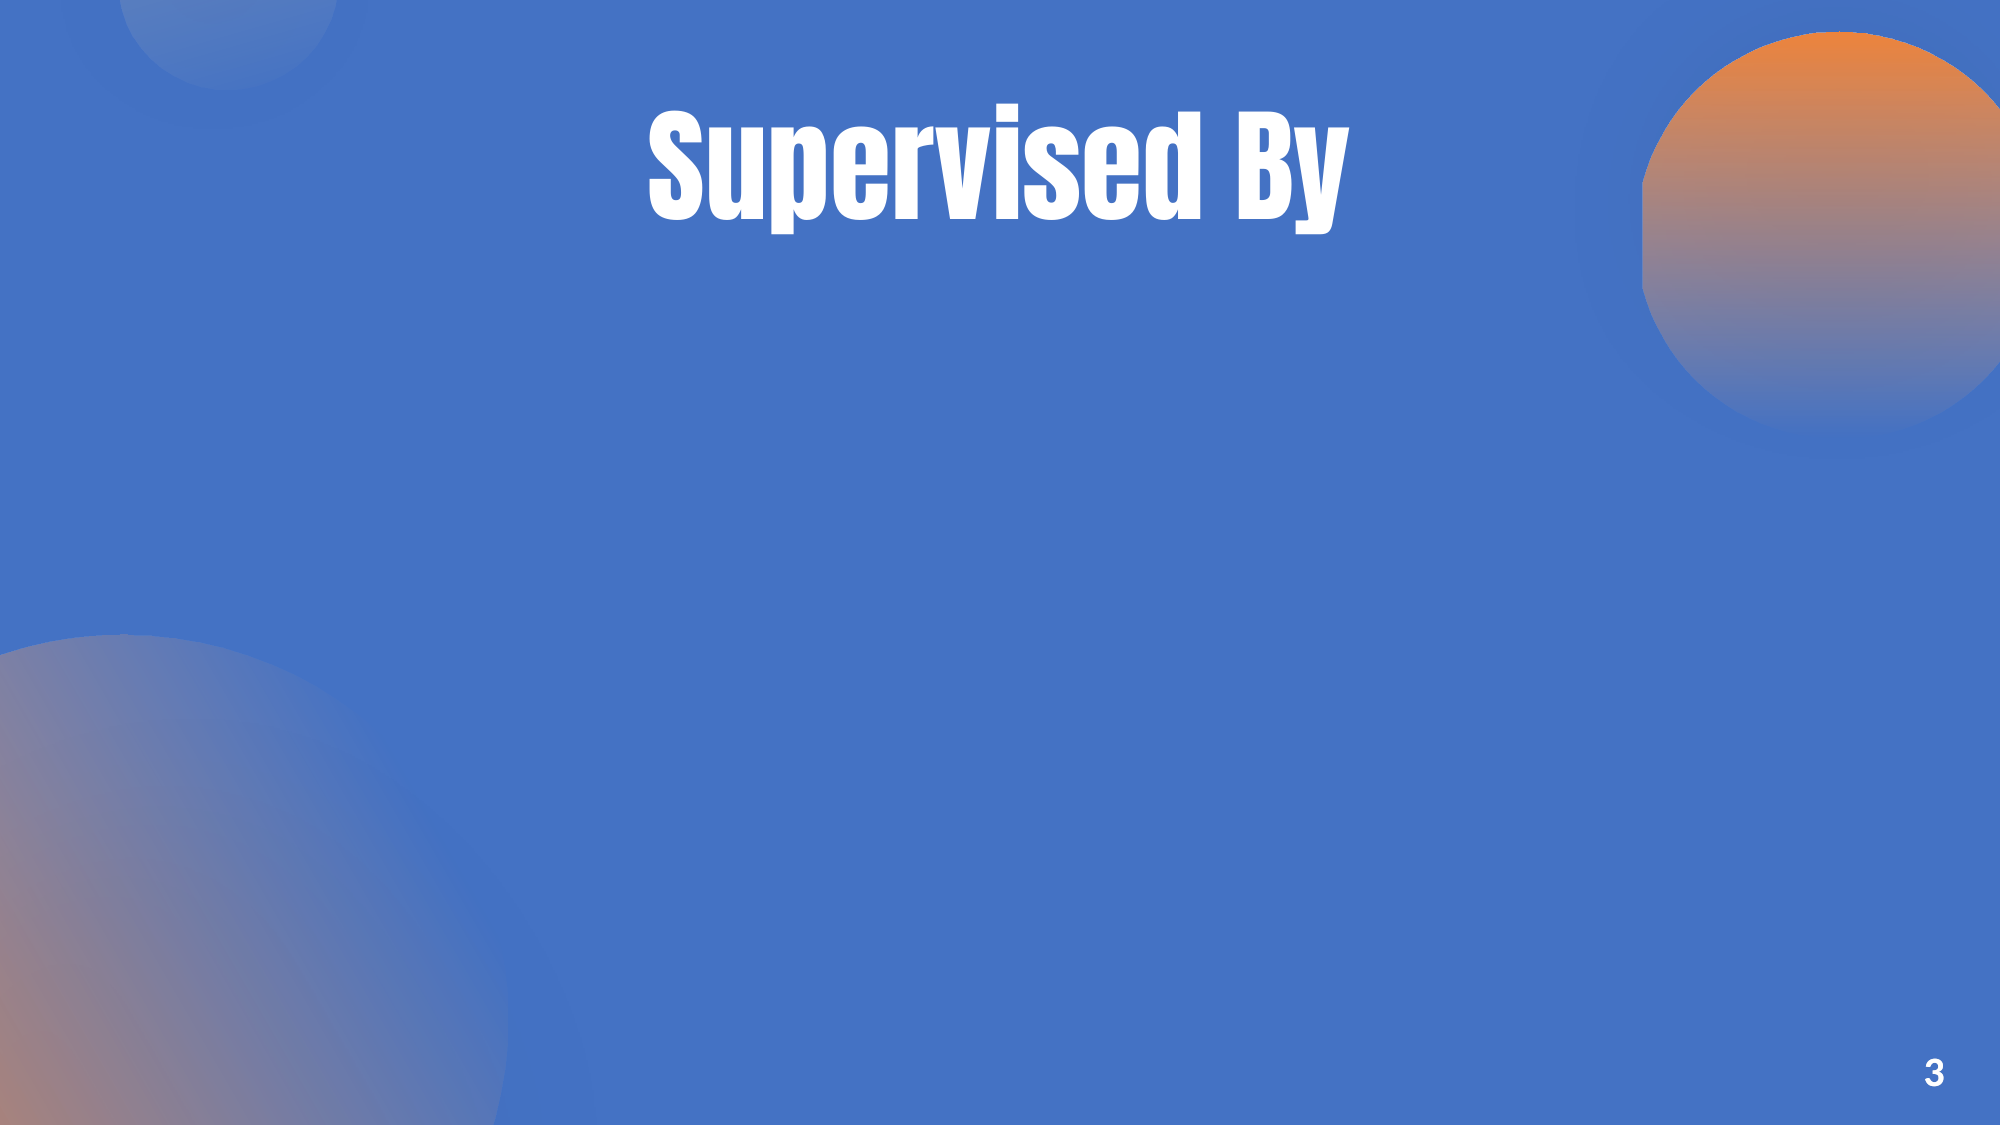

Supervised By

Dr. Esraa M. El-hariri
Dr. Asmaa Hashem

3